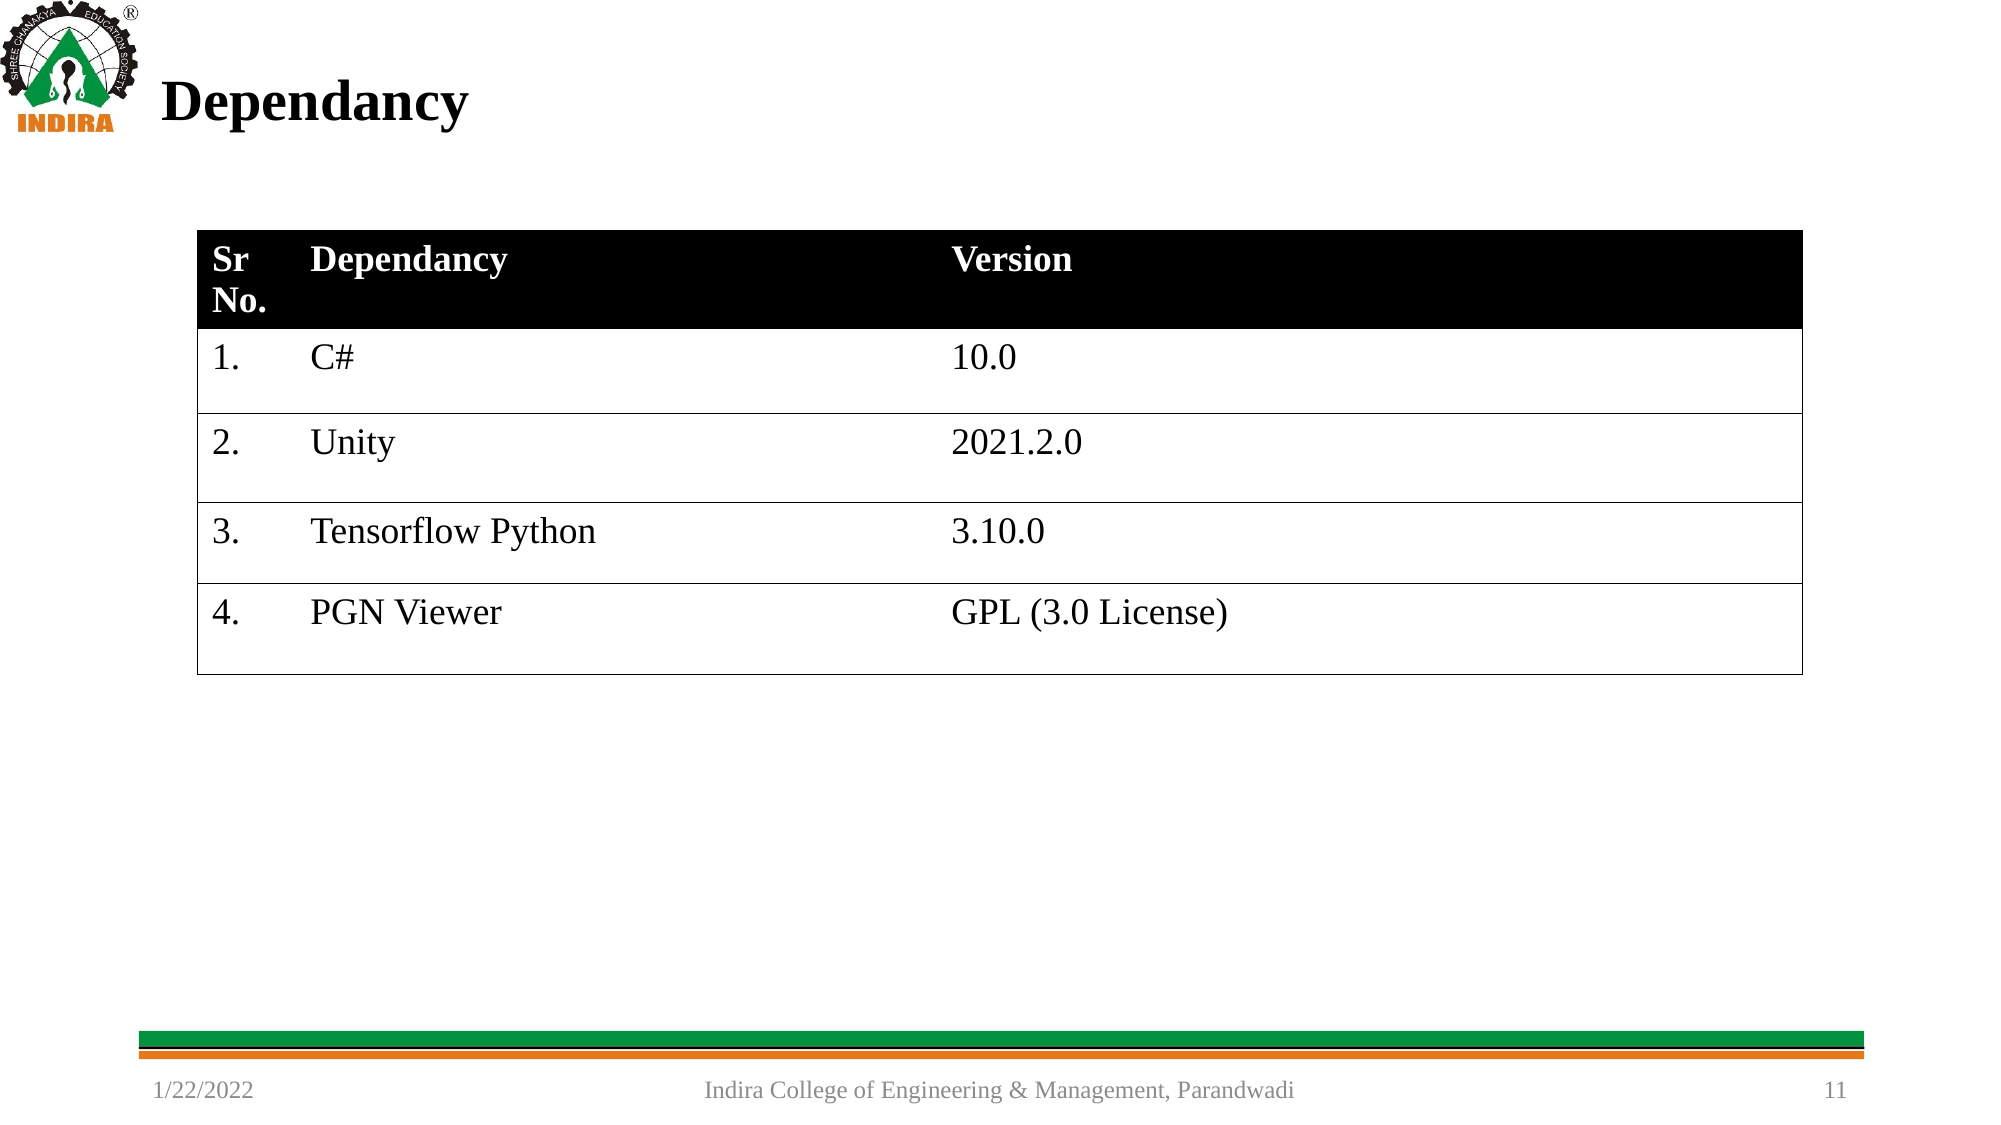

# Dependancy
| Sr No. | Dependancy | Version |
| --- | --- | --- |
| 1. | C# | 10.0 |
| 2. | Unity | 2021.2.0 |
| 3. | Tensorflow Python | 3.10.0 |
| 4. | PGN Viewer | GPL (3.0 License) |
1/22/2022
Indira College of Engineering & Management, Parandwadi
11